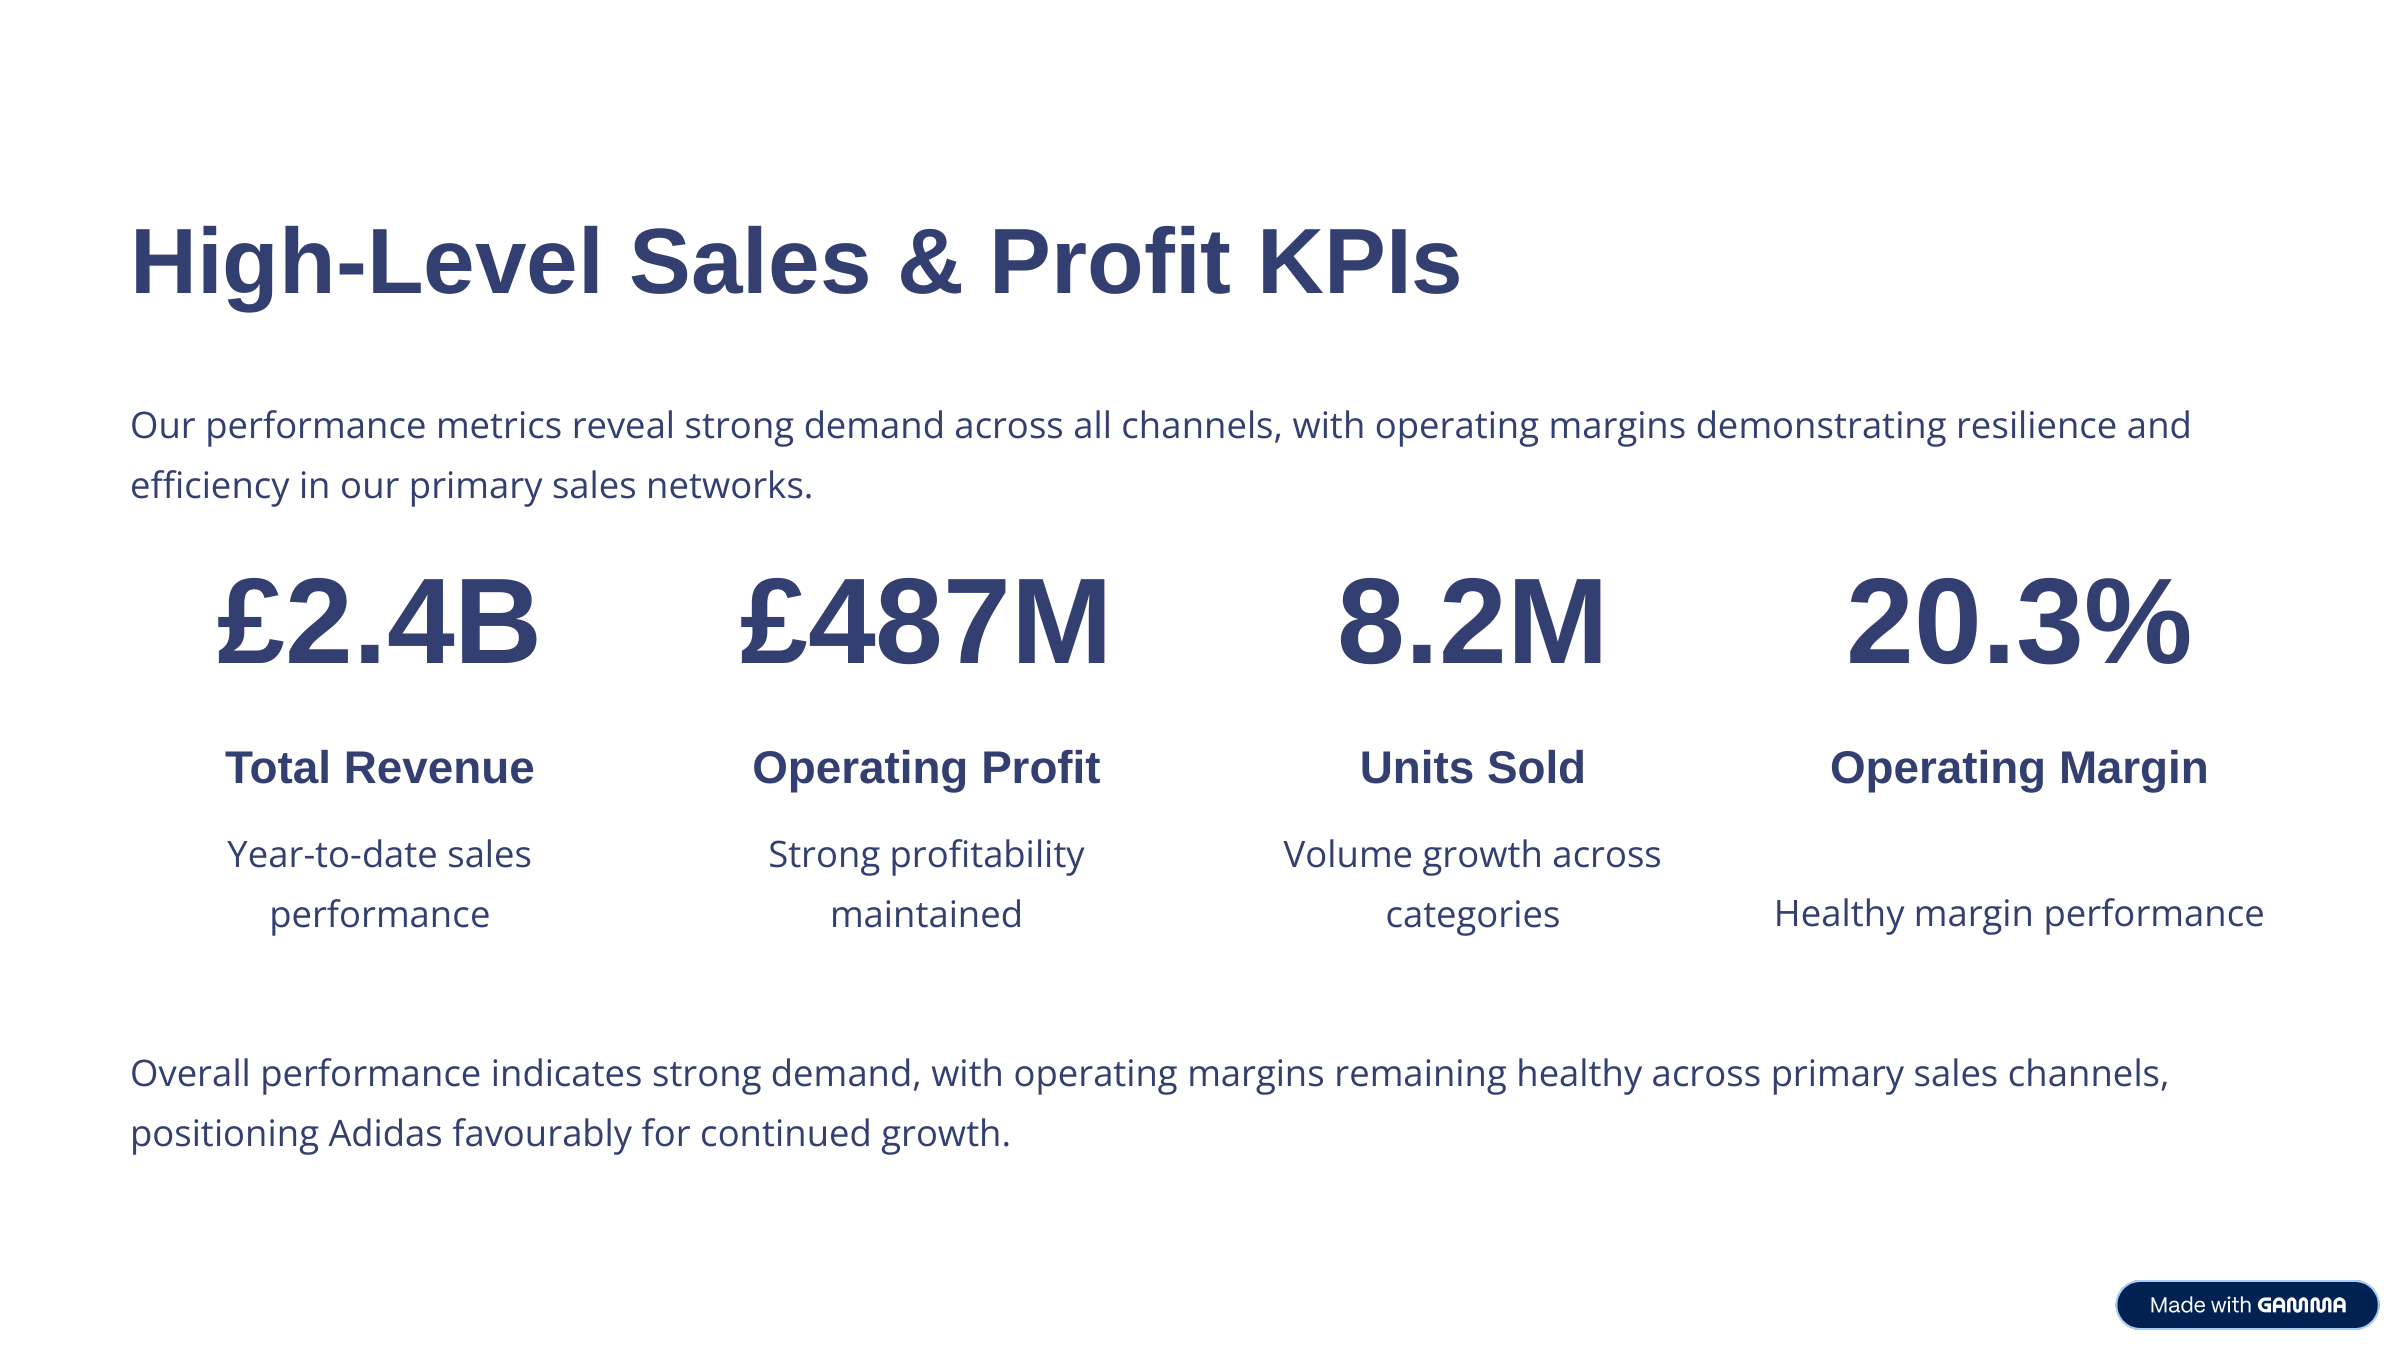

High-Level Sales & Profit KPIs
Our performance metrics reveal strong demand across all channels, with operating margins demonstrating resilience and efficiency in our primary sales networks.
£2.4B
£487M
8.2M
20.3%
Total Revenue
Operating Profit
Units Sold
Operating Margin
Year-to-date sales performance
Strong profitability maintained
Volume growth across categories
Healthy margin performance
Overall performance indicates strong demand, with operating margins remaining healthy across primary sales channels, positioning Adidas favourably for continued growth.